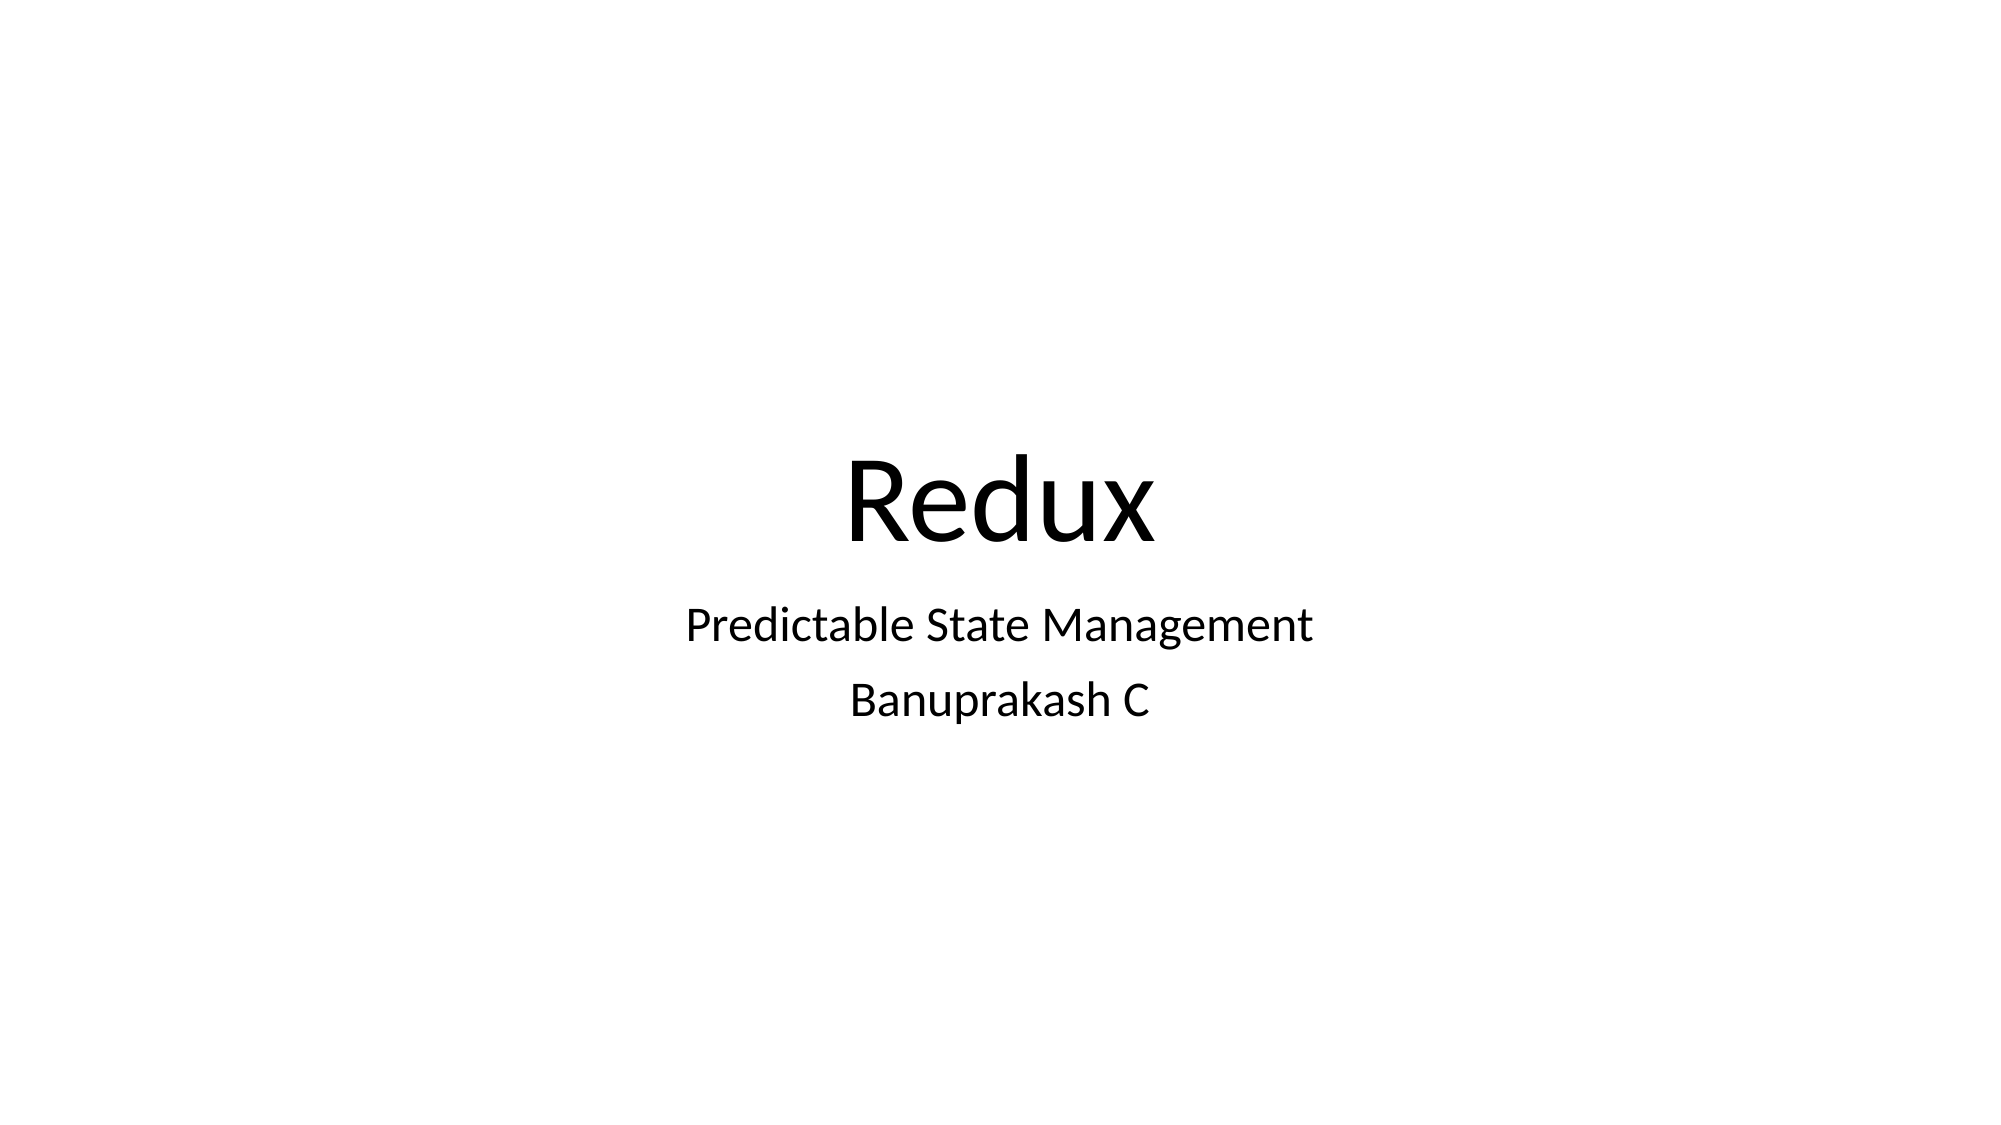

# Redux
Predictable State Management
Banuprakash C